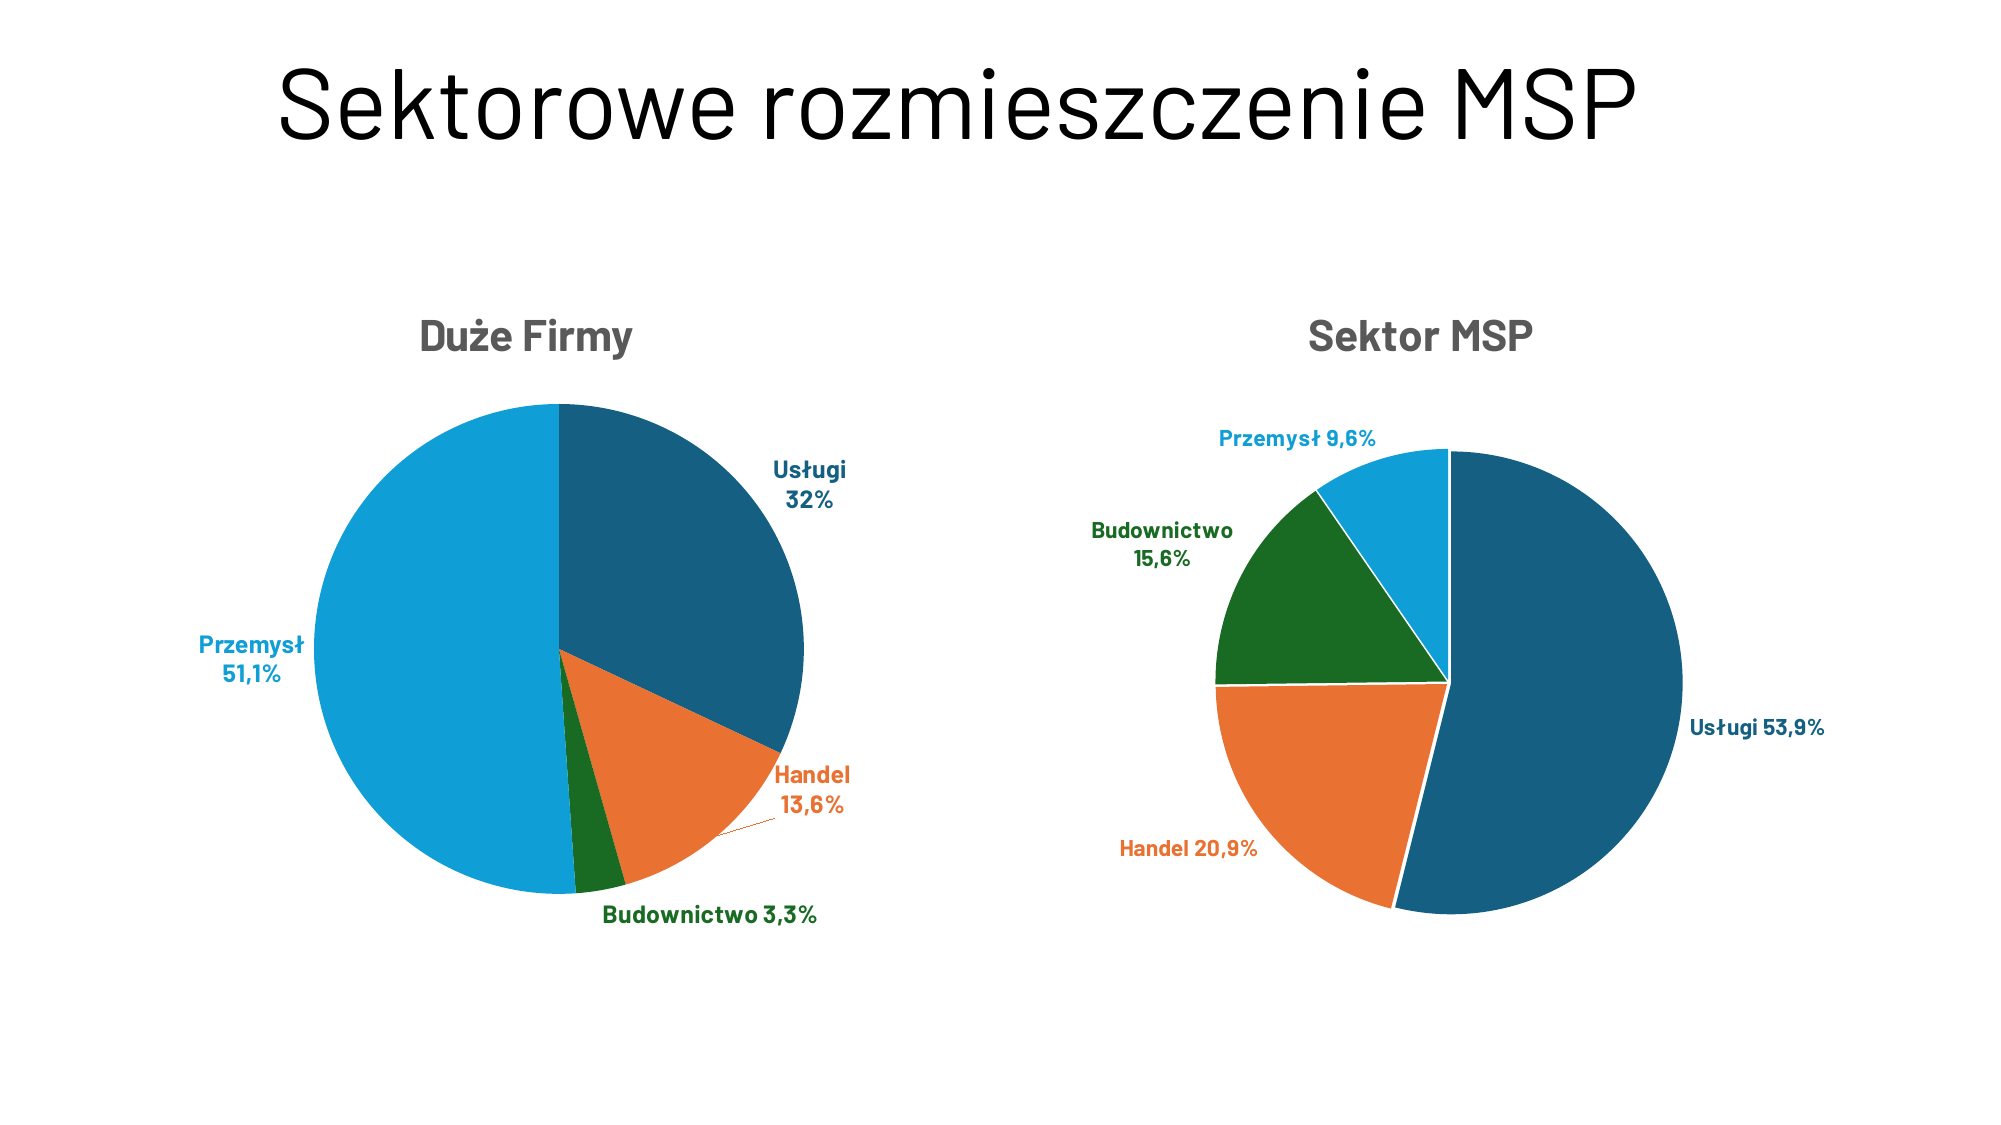

# Sektorowe rozmieszczenie MSP

### Chart: Duże Firmy

| Category | MSP |
|---|---|
| Usługi 32% | 32.0 |
| Handel 13,6% | 13.6 |
| Budownictwo 3,3% | 3.3 |
| Przemysł 51,1% | 51.1 |

### Chart: Sektor MSP

| Category | MSP |
|---|---|
| Usługi 53,9% | 53.9 |
| Handel 20,9% | 20.9 |
| Budownictwo 15,6% | 15.6 |
| Przemysł 9,6% | 9.6 |